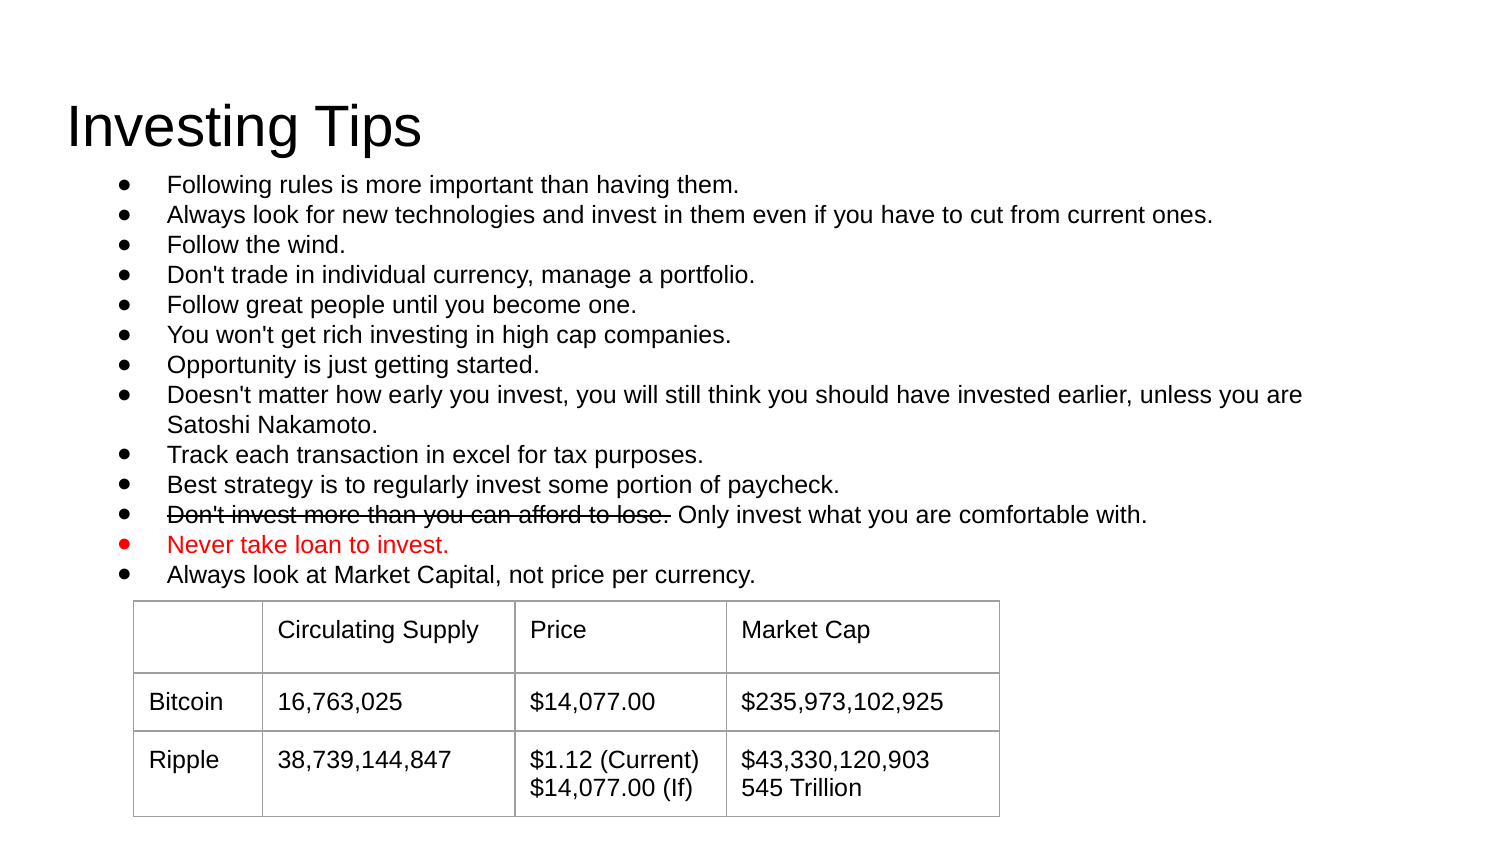

# Investing Tips
Following rules is more important than having them.
Always look for new technologies and invest in them even if you have to cut from current ones.
Follow the wind.
Don't trade in individual currency, manage a portfolio.
Follow great people until you become one.
You won't get rich investing in high cap companies.
Opportunity is just getting started.
Doesn't matter how early you invest, you will still think you should have invested earlier, unless you are Satoshi Nakamoto.
Track each transaction in excel for tax purposes.
Best strategy is to regularly invest some portion of paycheck.
Don't invest more than you can afford to lose. Only invest what you are comfortable with.
Never take loan to invest.
Always look at Market Capital, not price per currency.
|  | Circulating Supply | Price | Market Cap |
| --- | --- | --- | --- |
| Bitcoin | 16,763,025 | $14,077.00 | $235,973,102,925 |
| Ripple | 38,739,144,847 | $1.12 (Current) $14,077.00 (If) | $43,330,120,903 545 Trillion |